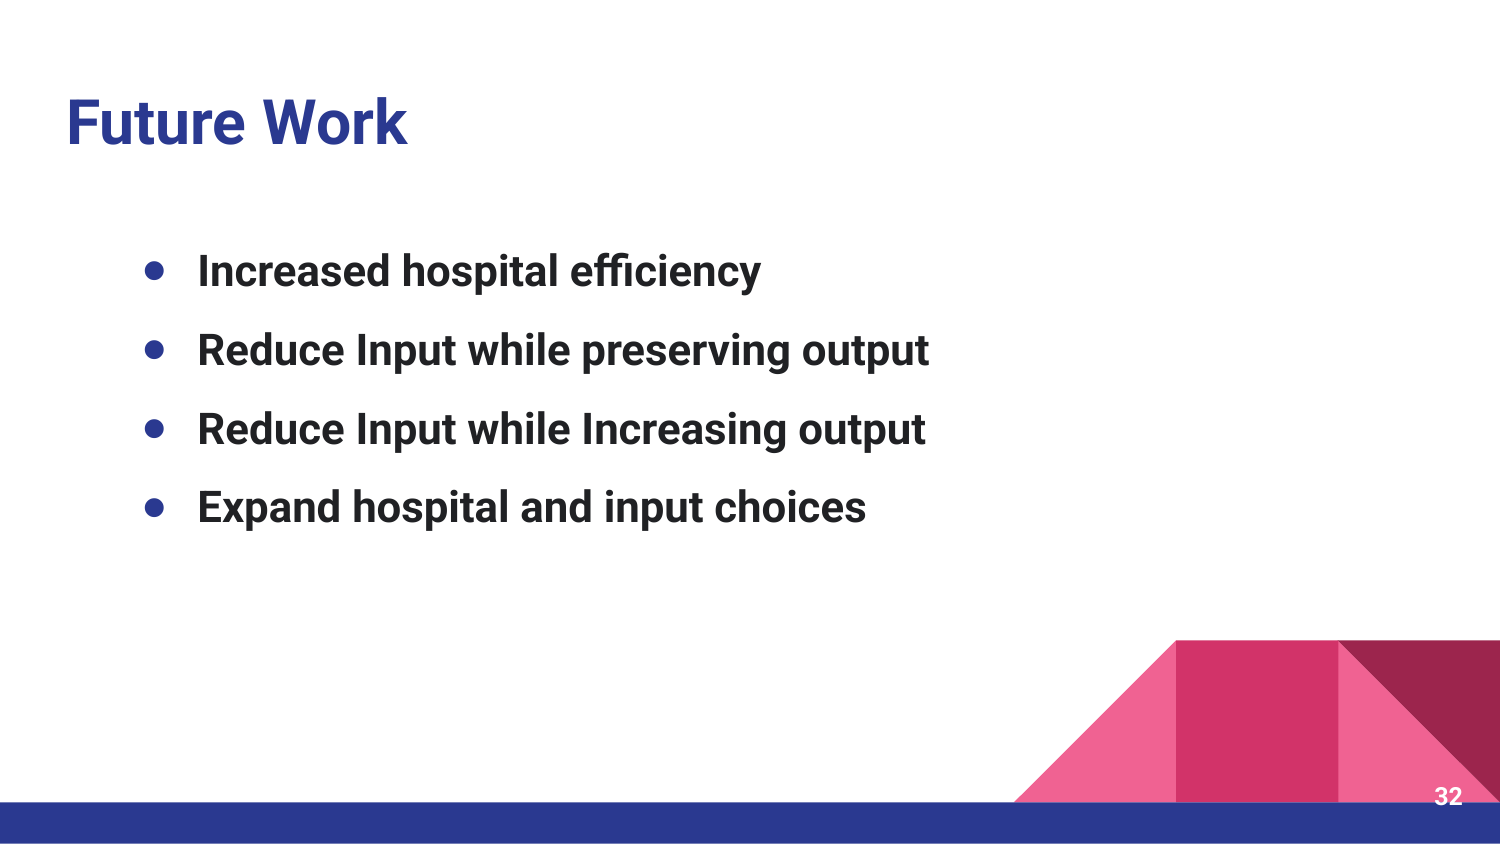

# Future Work
Increased hospital efficiency
Reduce Input while preserving output
Reduce Input while Increasing output
Expand hospital and input choices
32